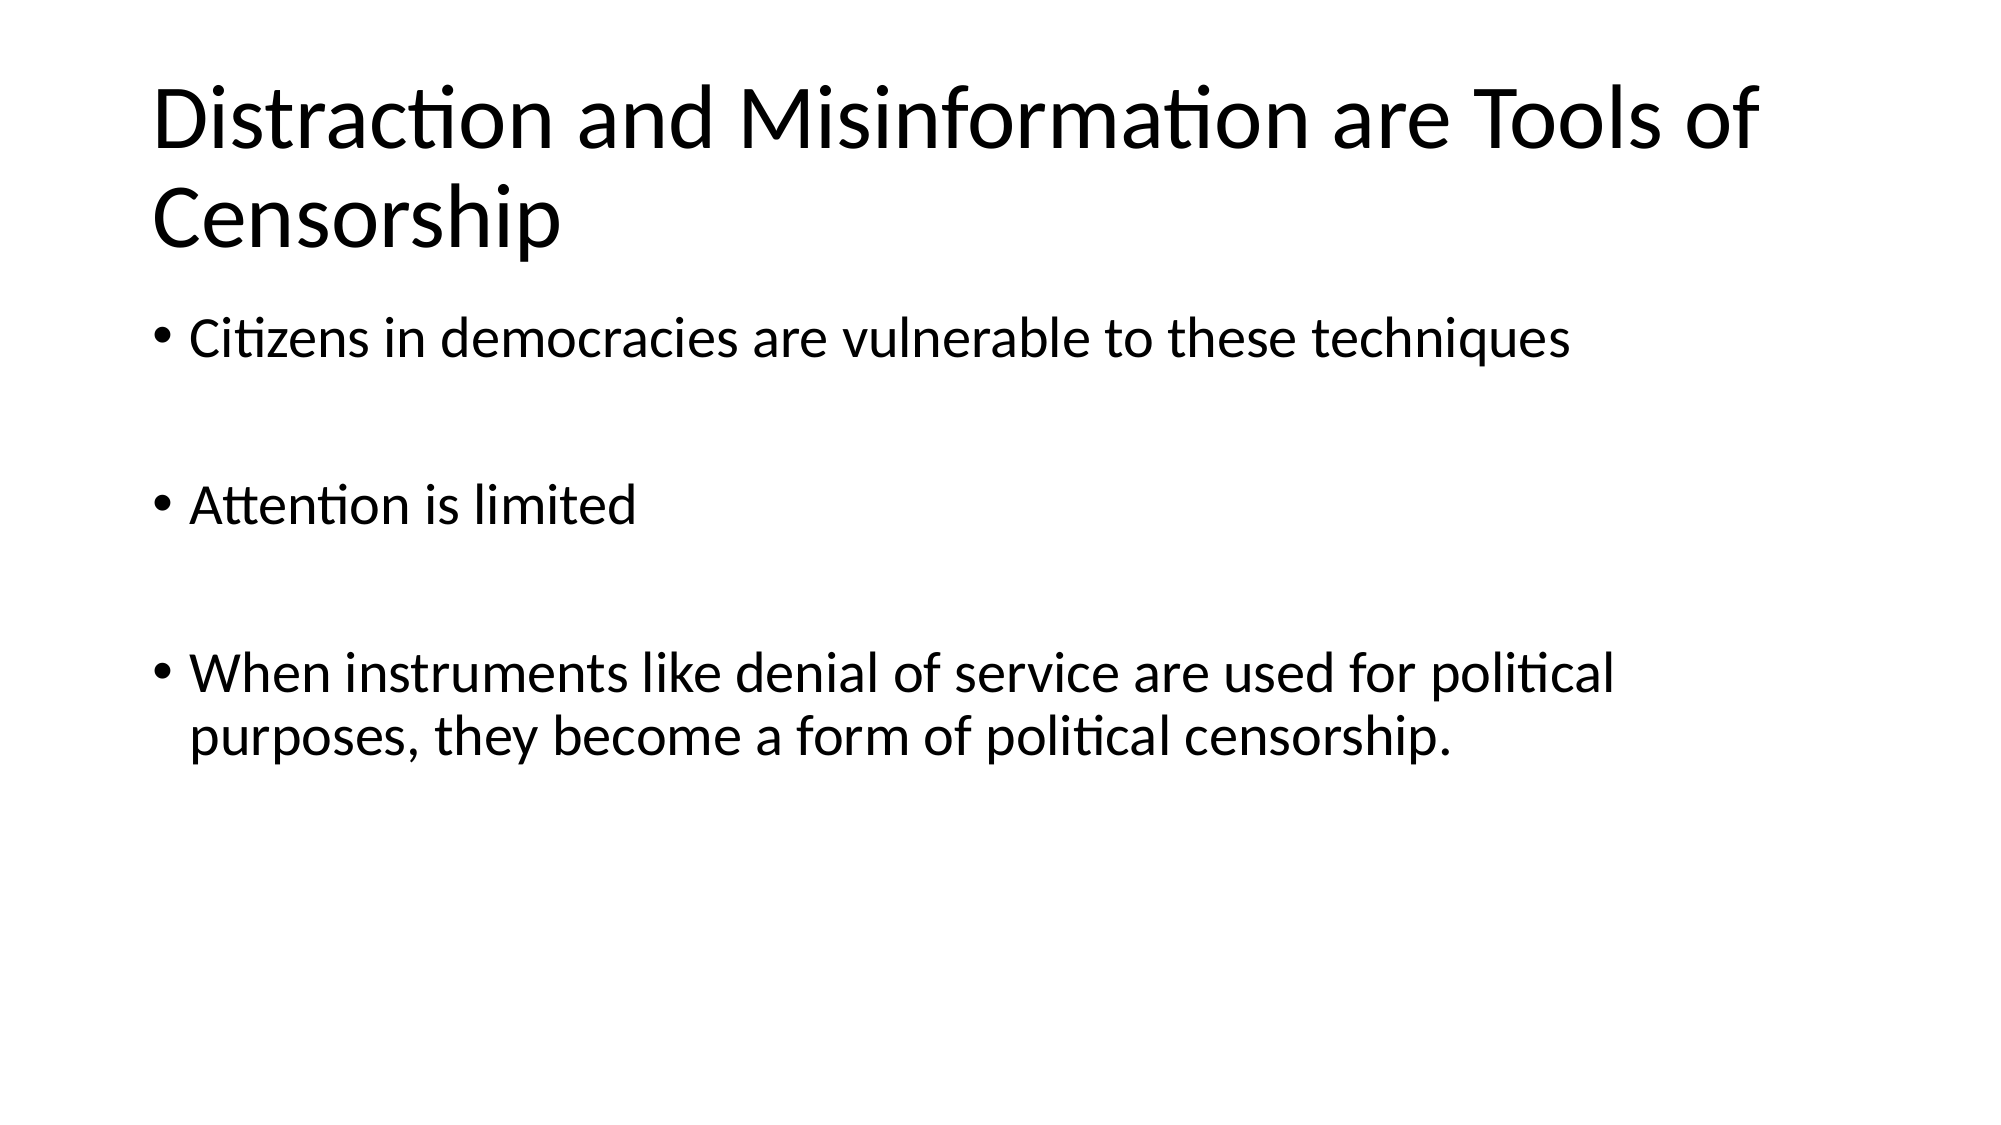

# Distraction and Misinformation are Tools of Censorship
Citizens in democracies are vulnerable to these techniques

Attention is limited

When instruments like denial of service are used for political purposes, they become a form of political censorship.